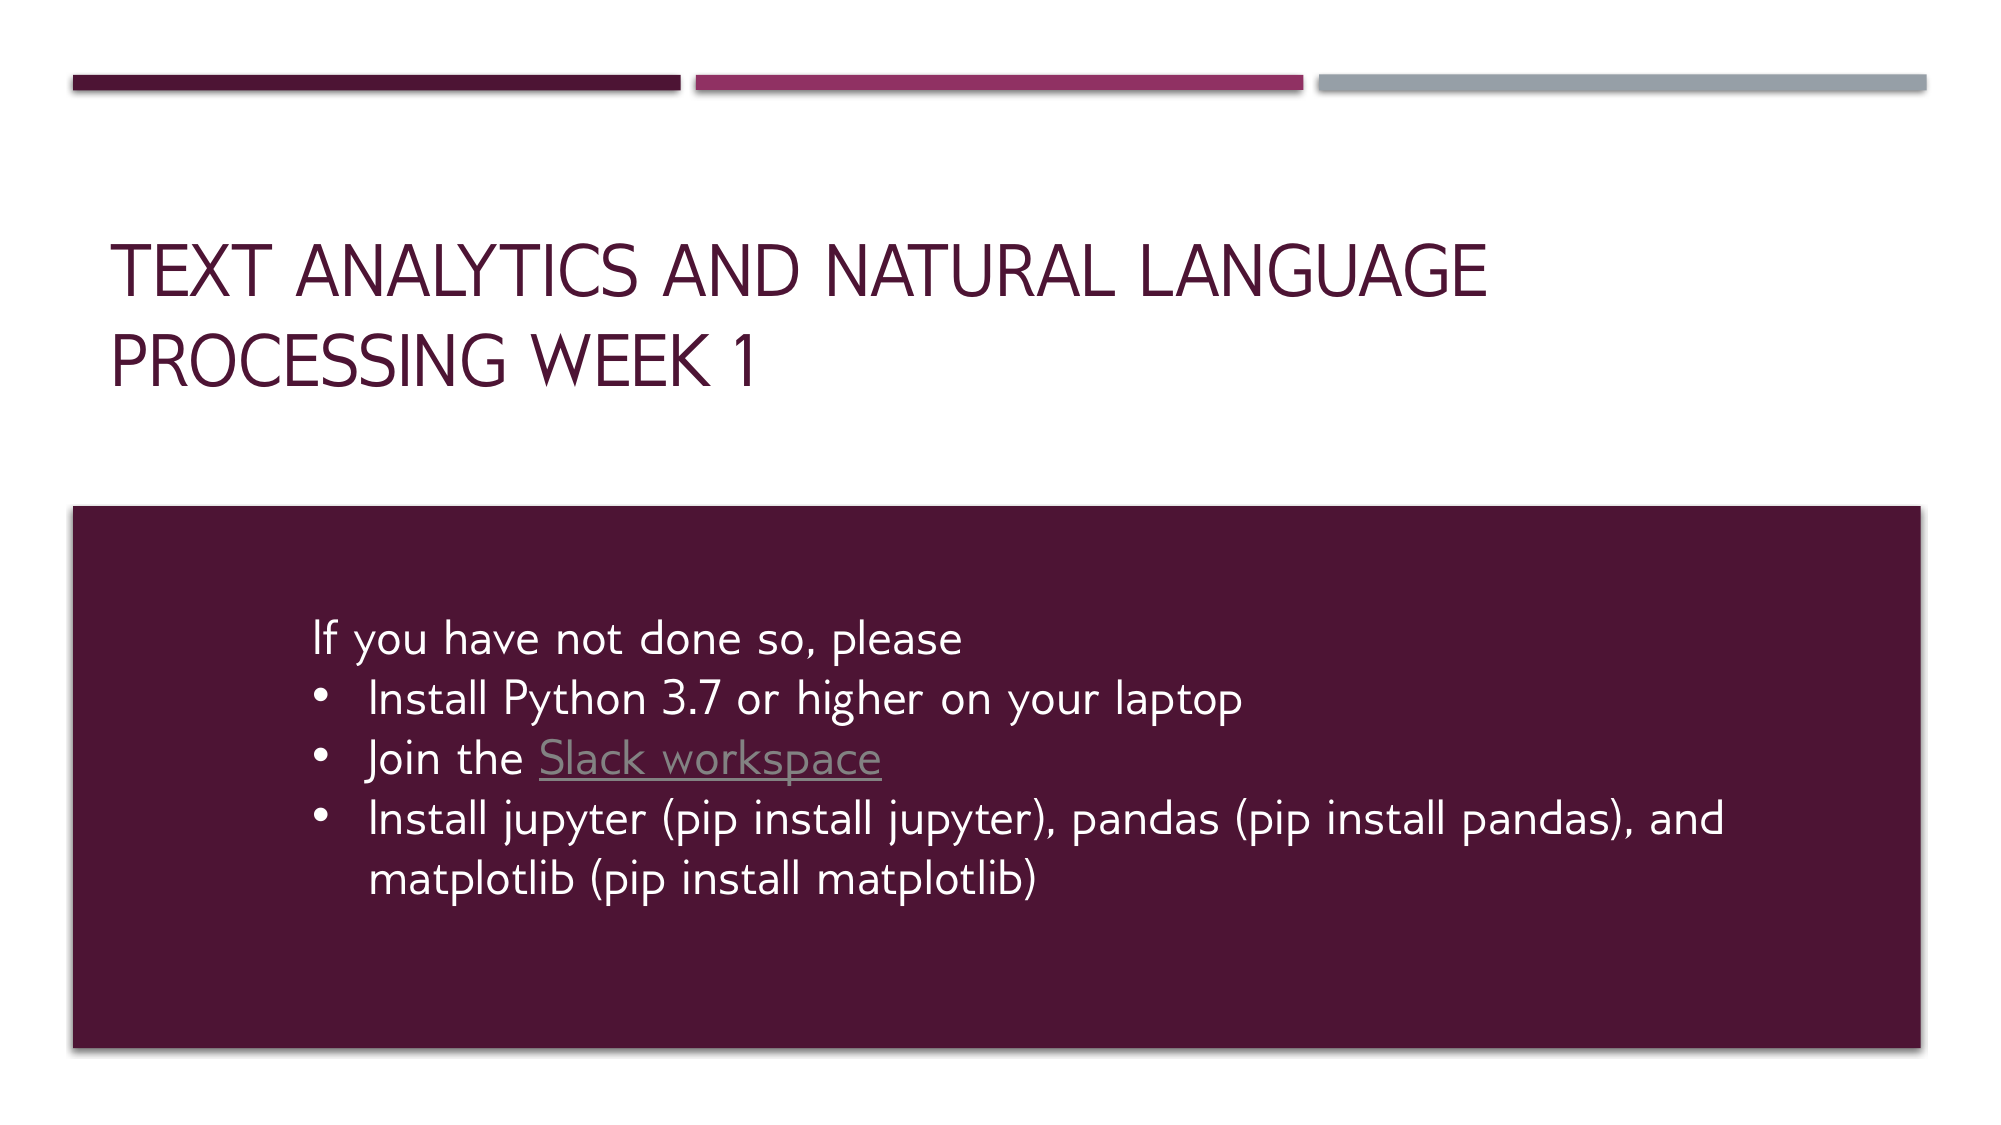

# TEXT ANALYTICs AND NATURAL LANGUAGE PROCESSING WEEK 1

If you have not done so, please
Install Python 3.7 or higher on your laptop
Join the Slack workspace
Install jupyter (pip install jupyter), pandas (pip install pandas), and matplotlib (pip install matplotlib)